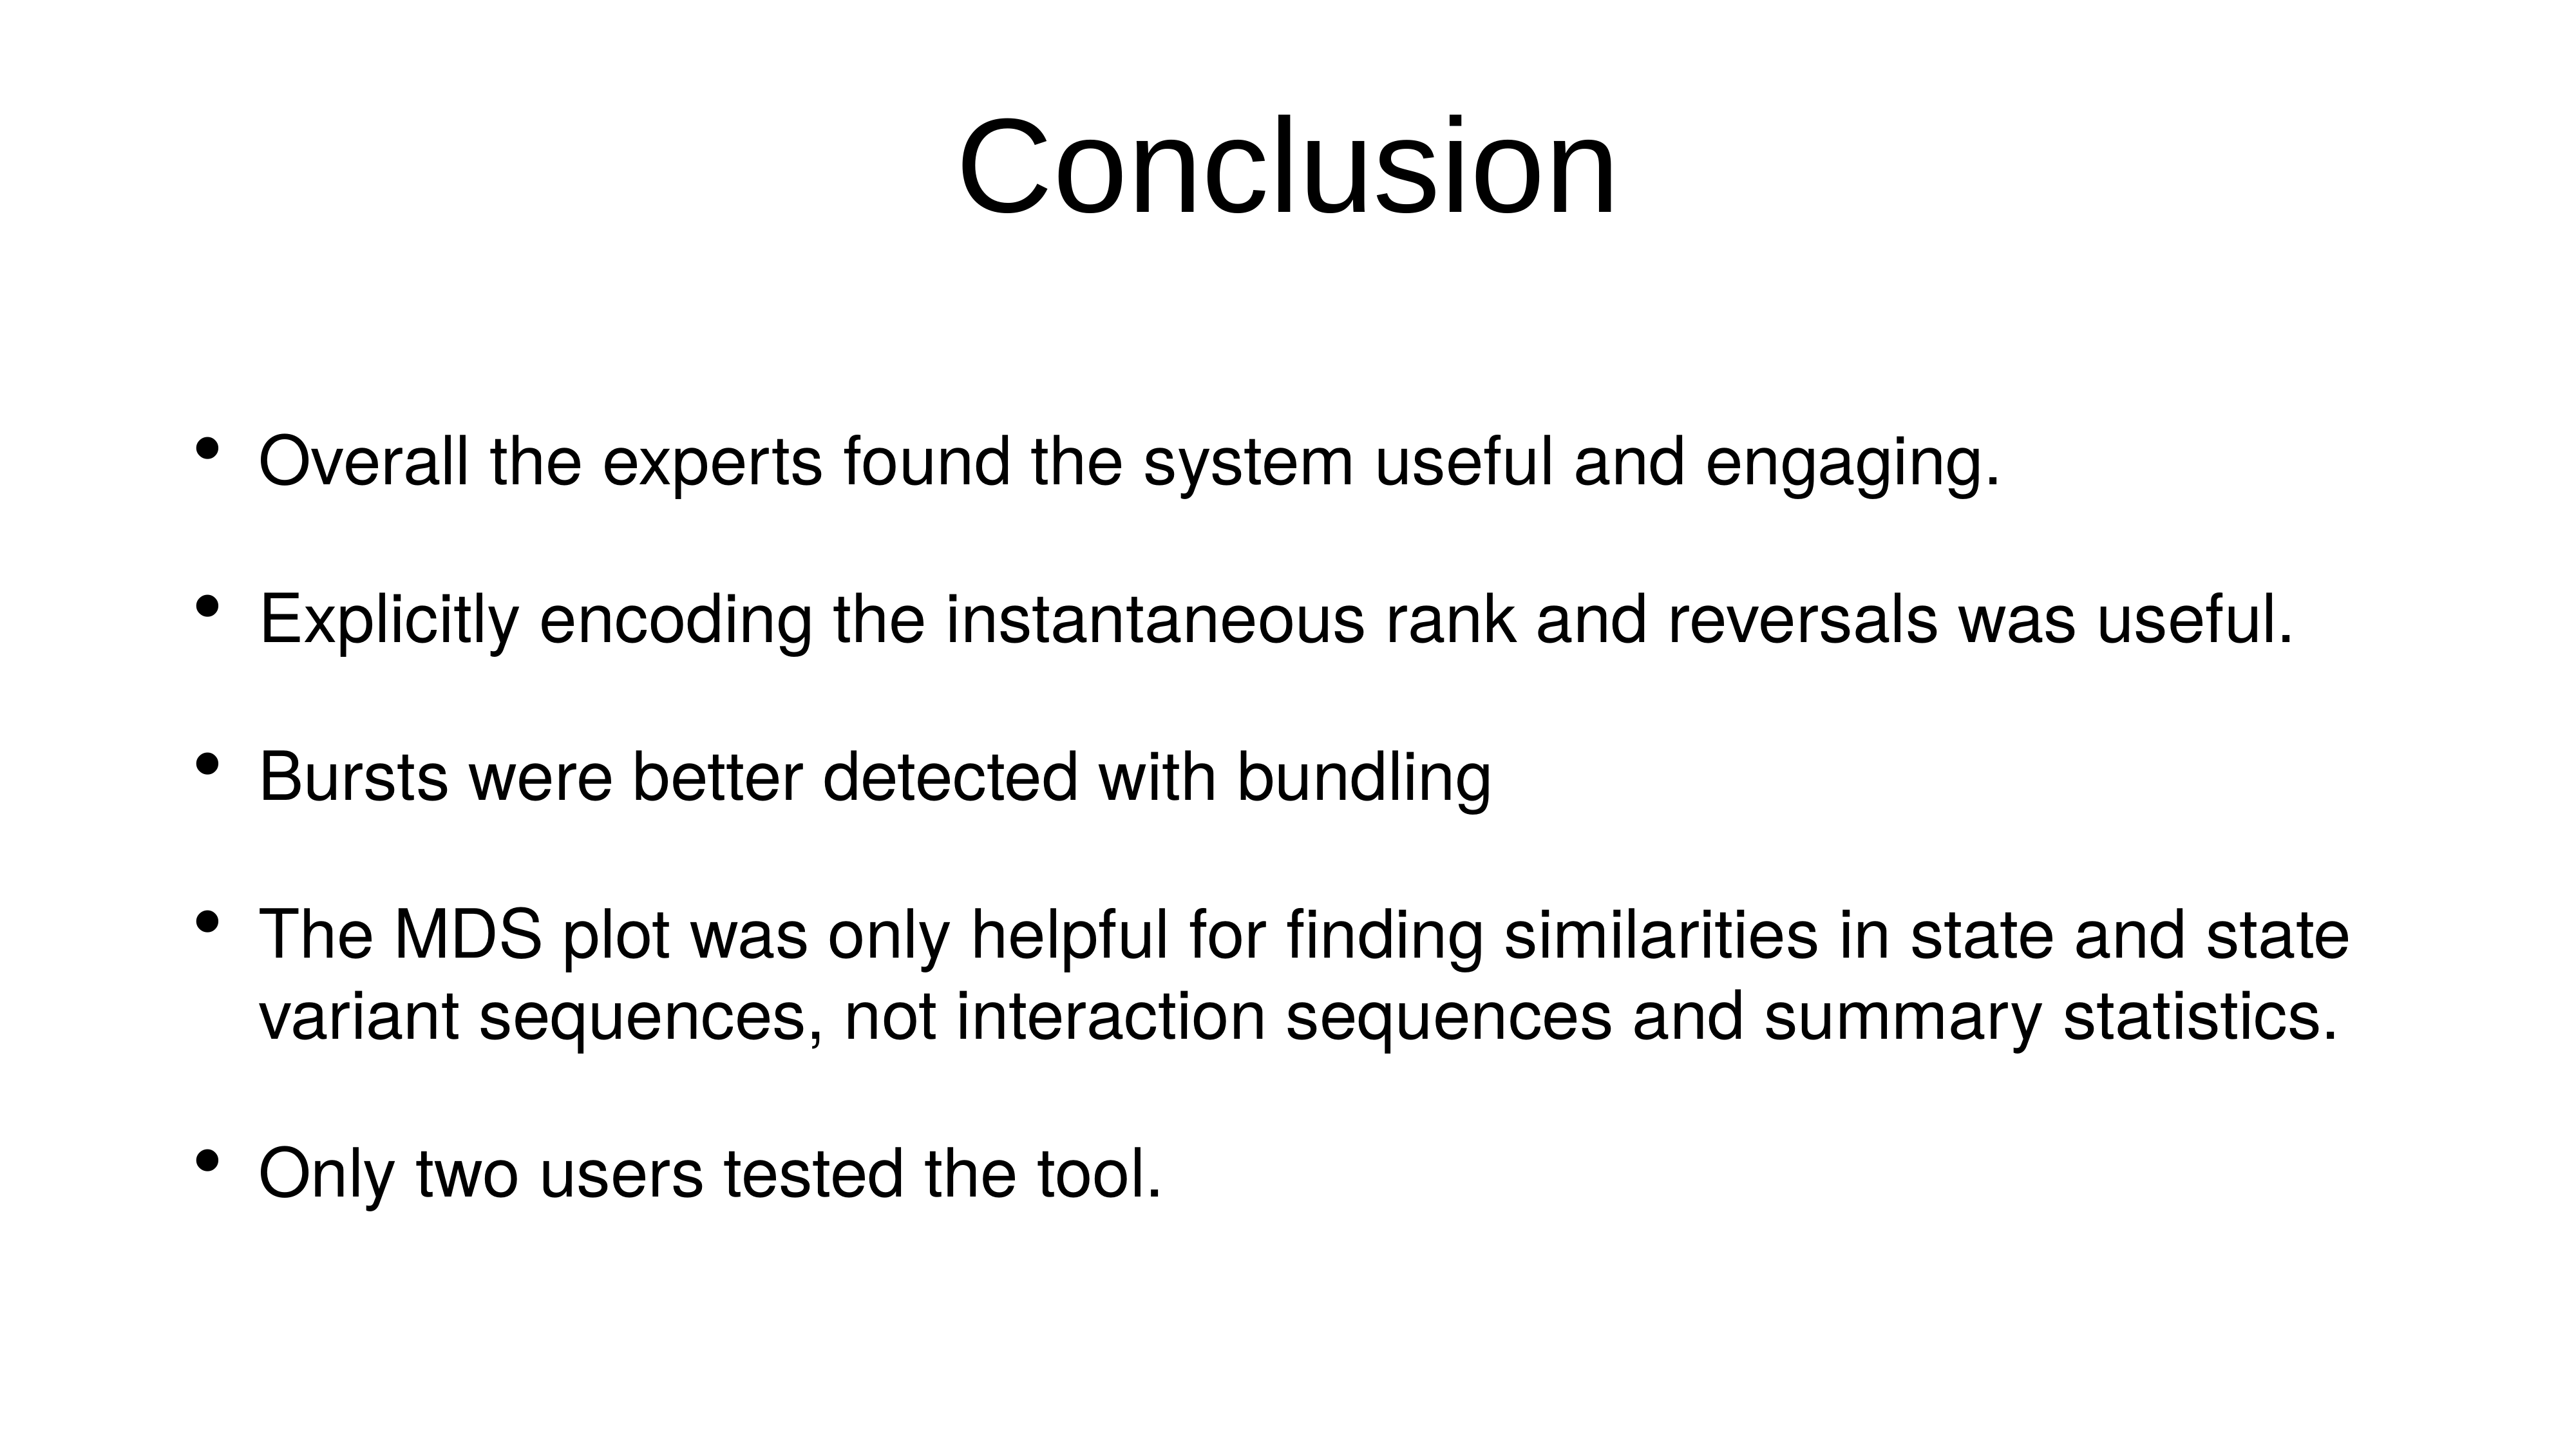

# Conclusion
Overall the experts found the system useful and engaging.
Explicitly encoding the instantaneous rank and reversals was useful.
Bursts were better detected with bundling
The MDS plot was only helpful for finding similarities in state and state variant sequences, not interaction sequences and summary statistics.
Only two users tested the tool.